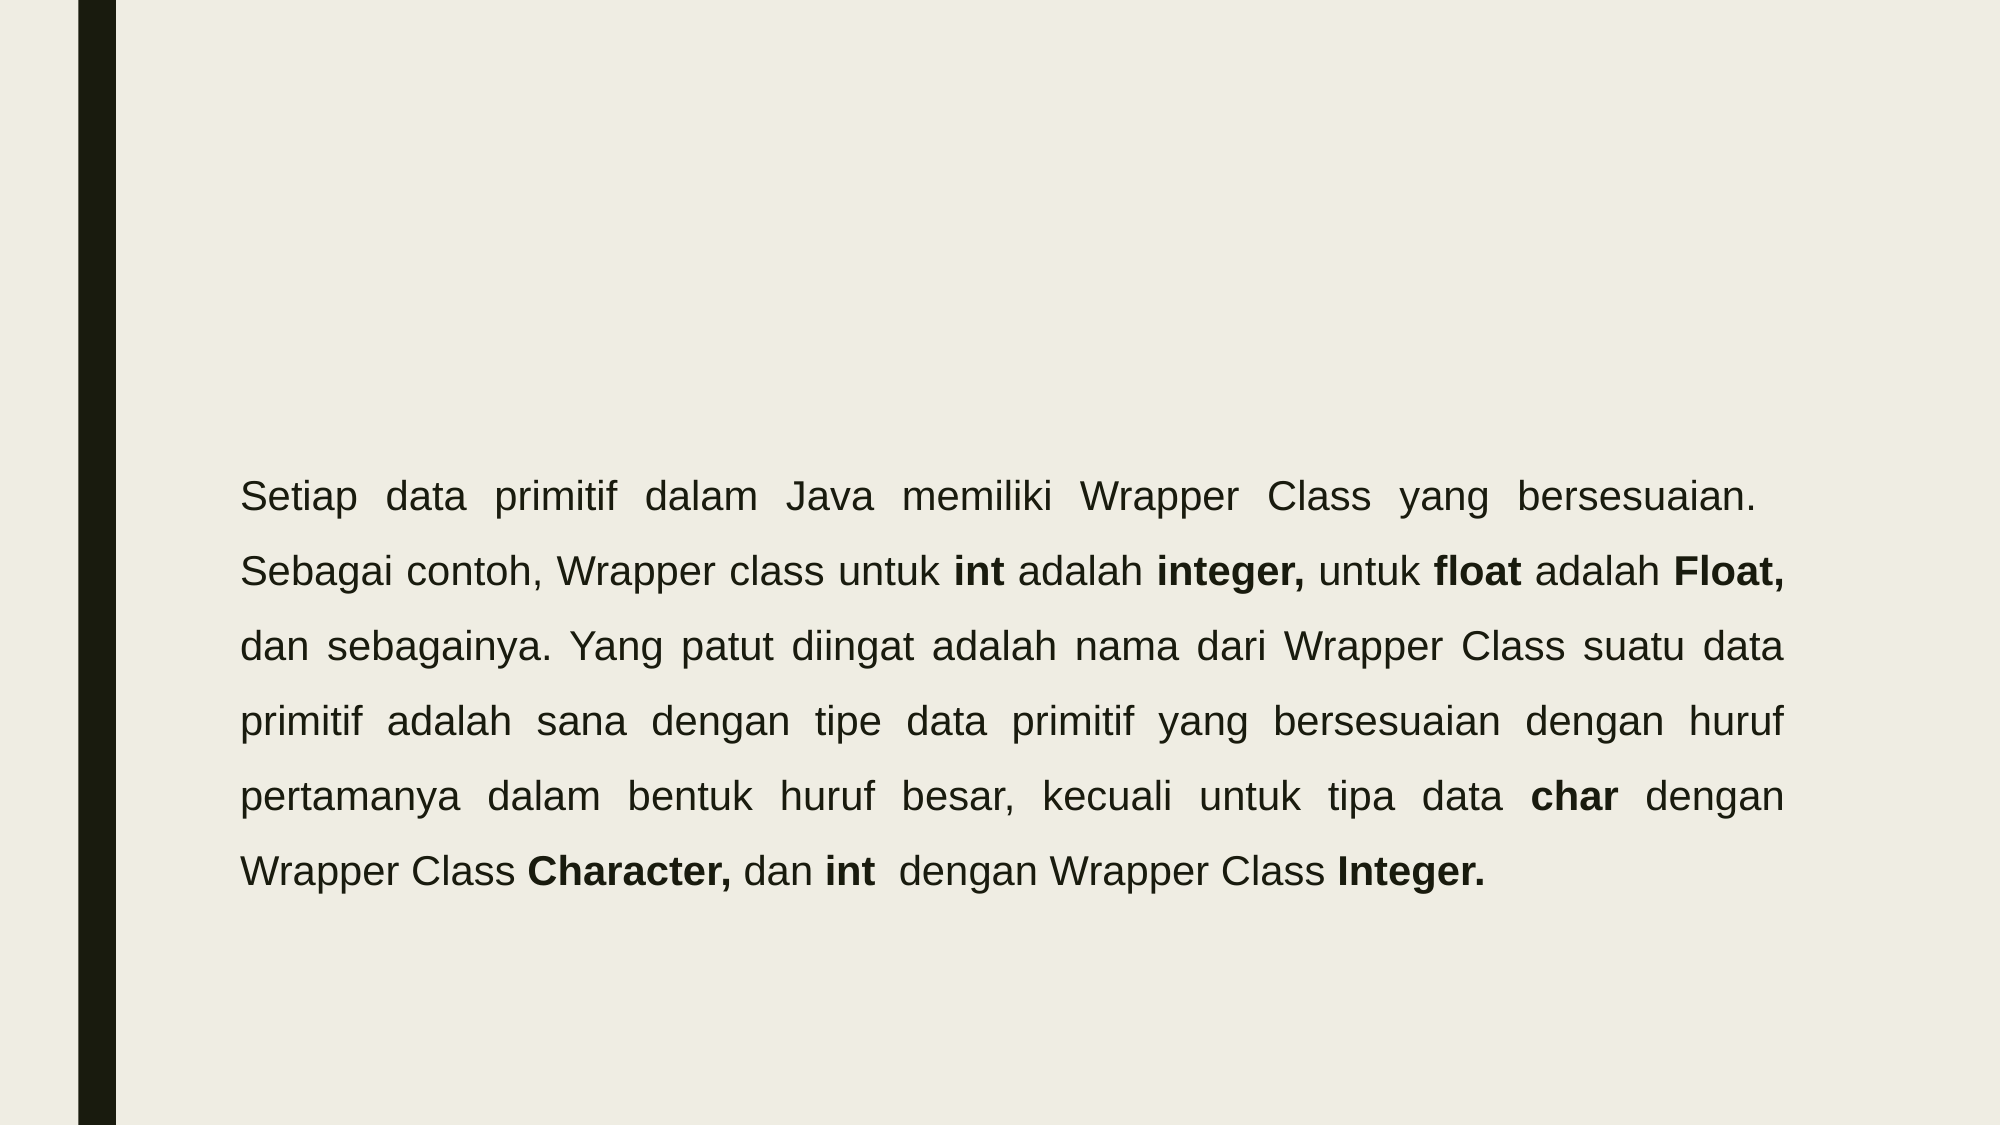

#
Setiap data primitif dalam Java memiliki Wrapper Class yang bersesuaian.  Sebagai contoh, Wrapper class untuk int adalah integer, untuk float adalah Float, dan sebagainya. Yang patut diingat adalah nama dari Wrapper Class suatu data primitif adalah sana dengan tipe data primitif yang bersesuaian dengan huruf pertamanya dalam bentuk huruf besar, kecuali untuk tipa data char dengan Wrapper Class Character, dan int  dengan Wrapper Class Integer.